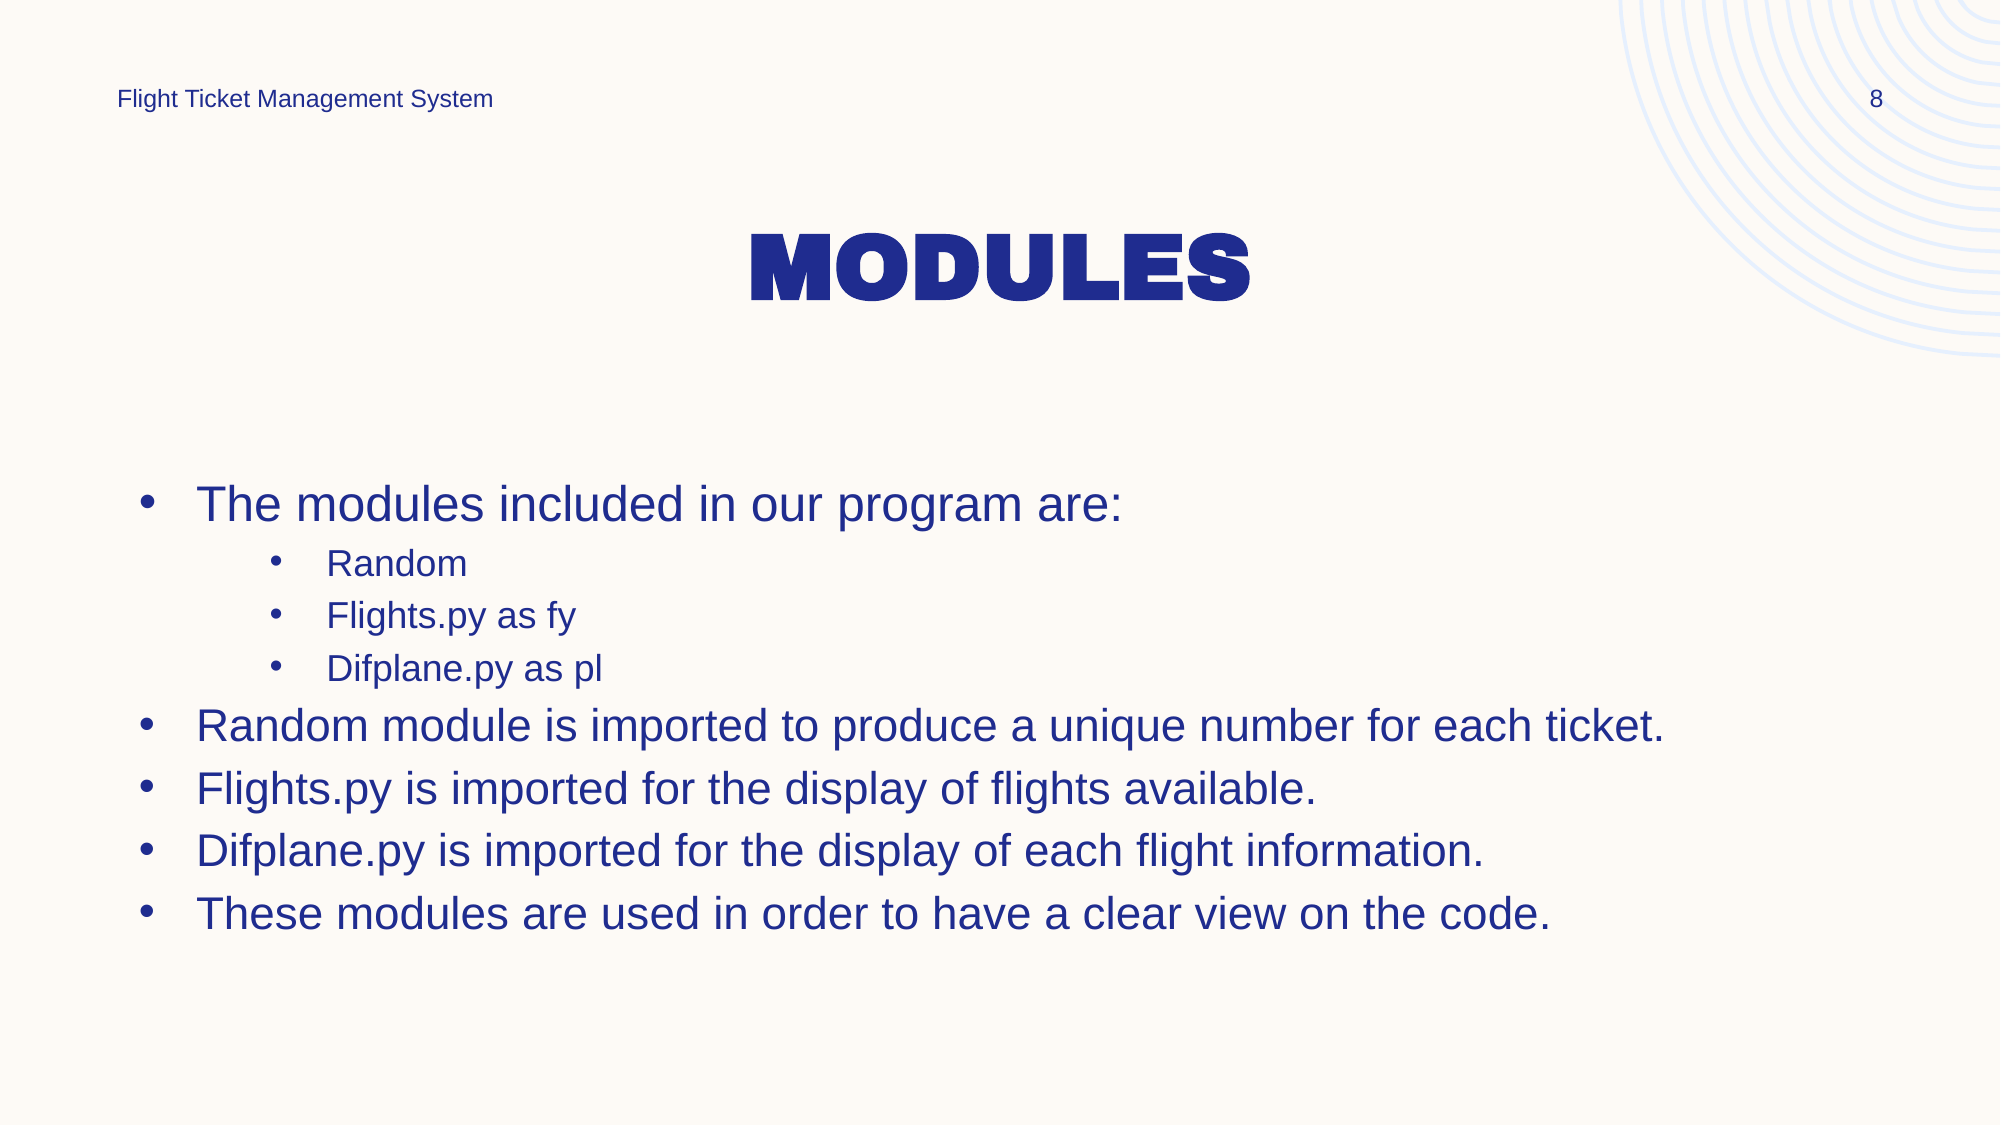

Flight Ticket Management System
8
# Modules
The modules included in our program are:
Random
Flights.py as fy
Difplane.py as pl
Random module is imported to produce a unique number for each ticket.
Flights.py is imported for the display of flights available.
Difplane.py is imported for the display of each flight information.
These modules are used in order to have a clear view on the code.